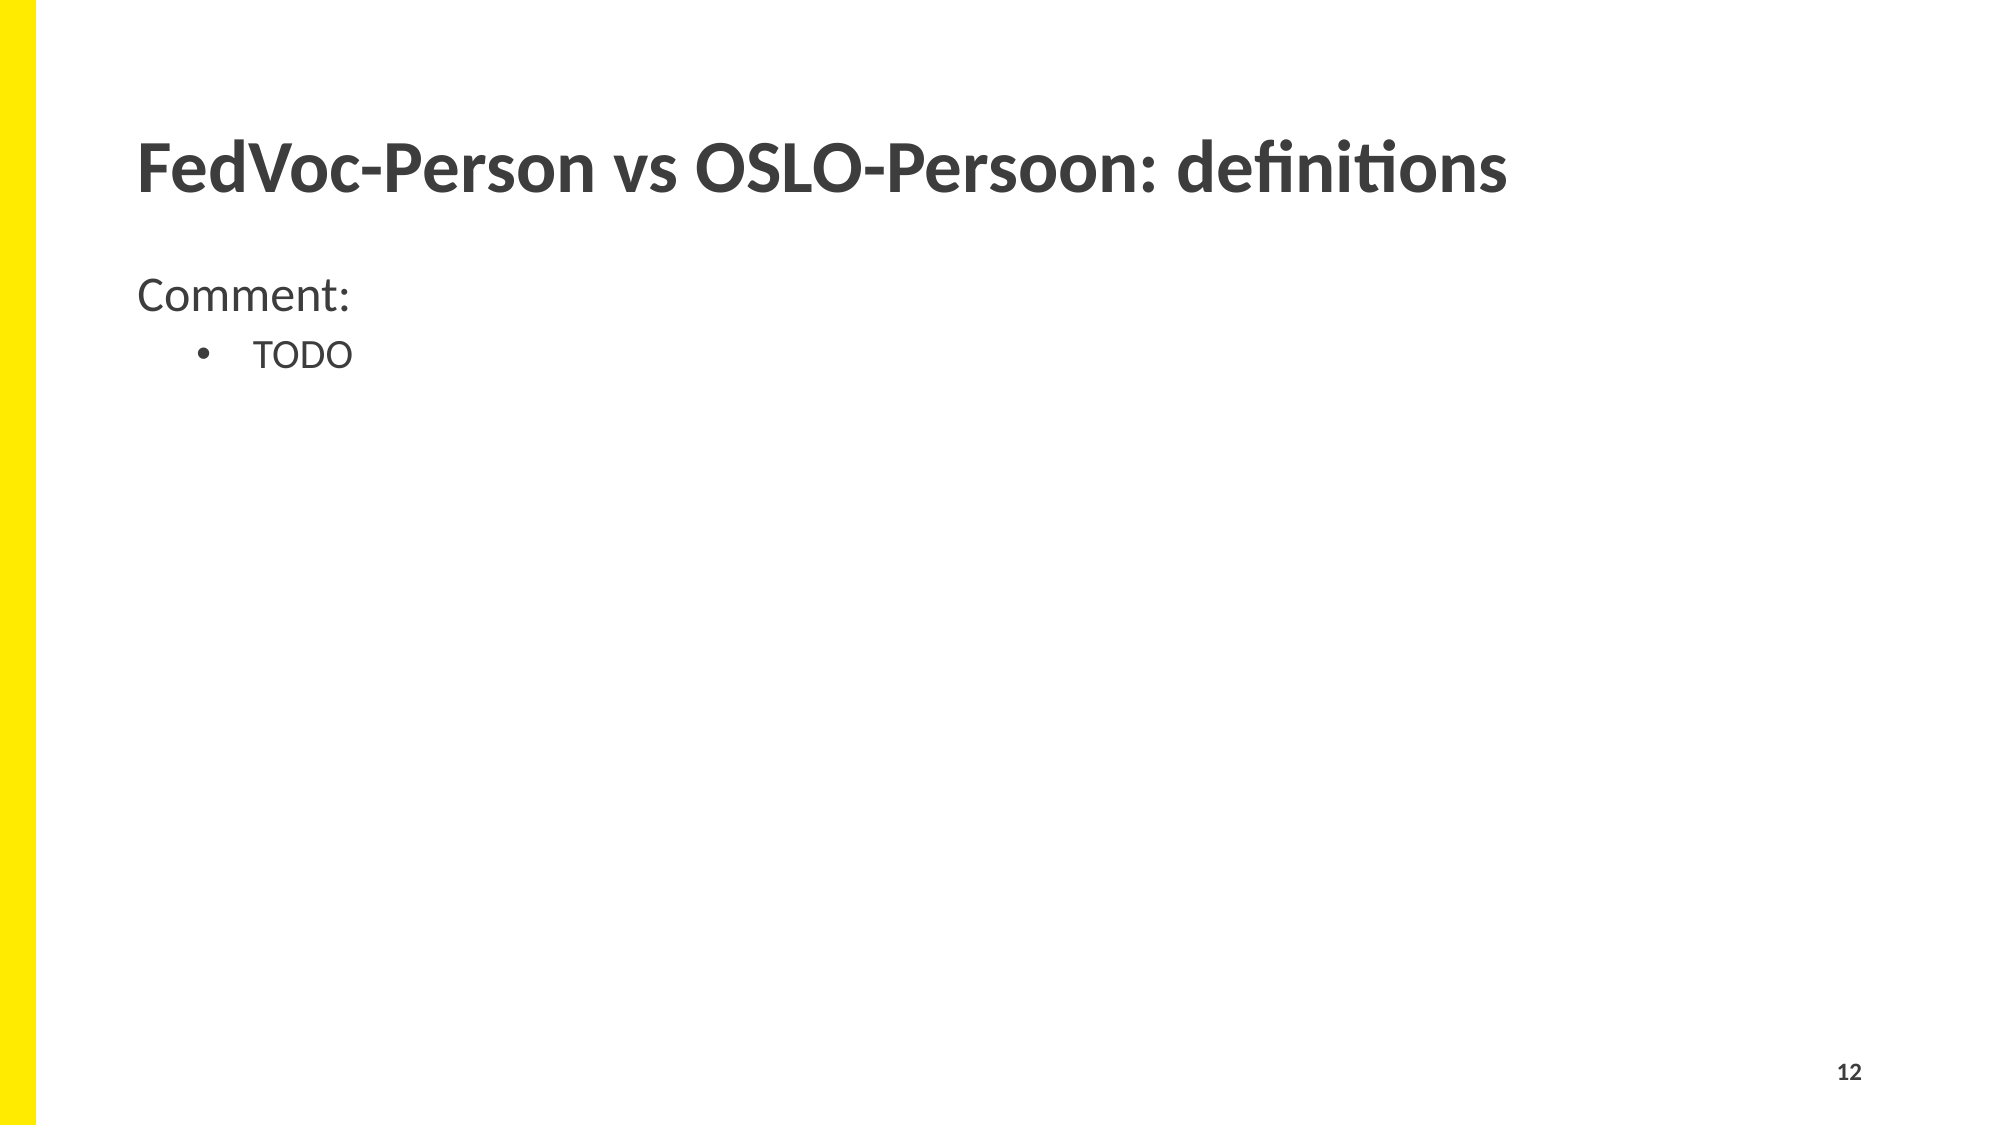

# FedVoc-Person vs OSLO-Persoon: definitions
Comment:
TODO
12